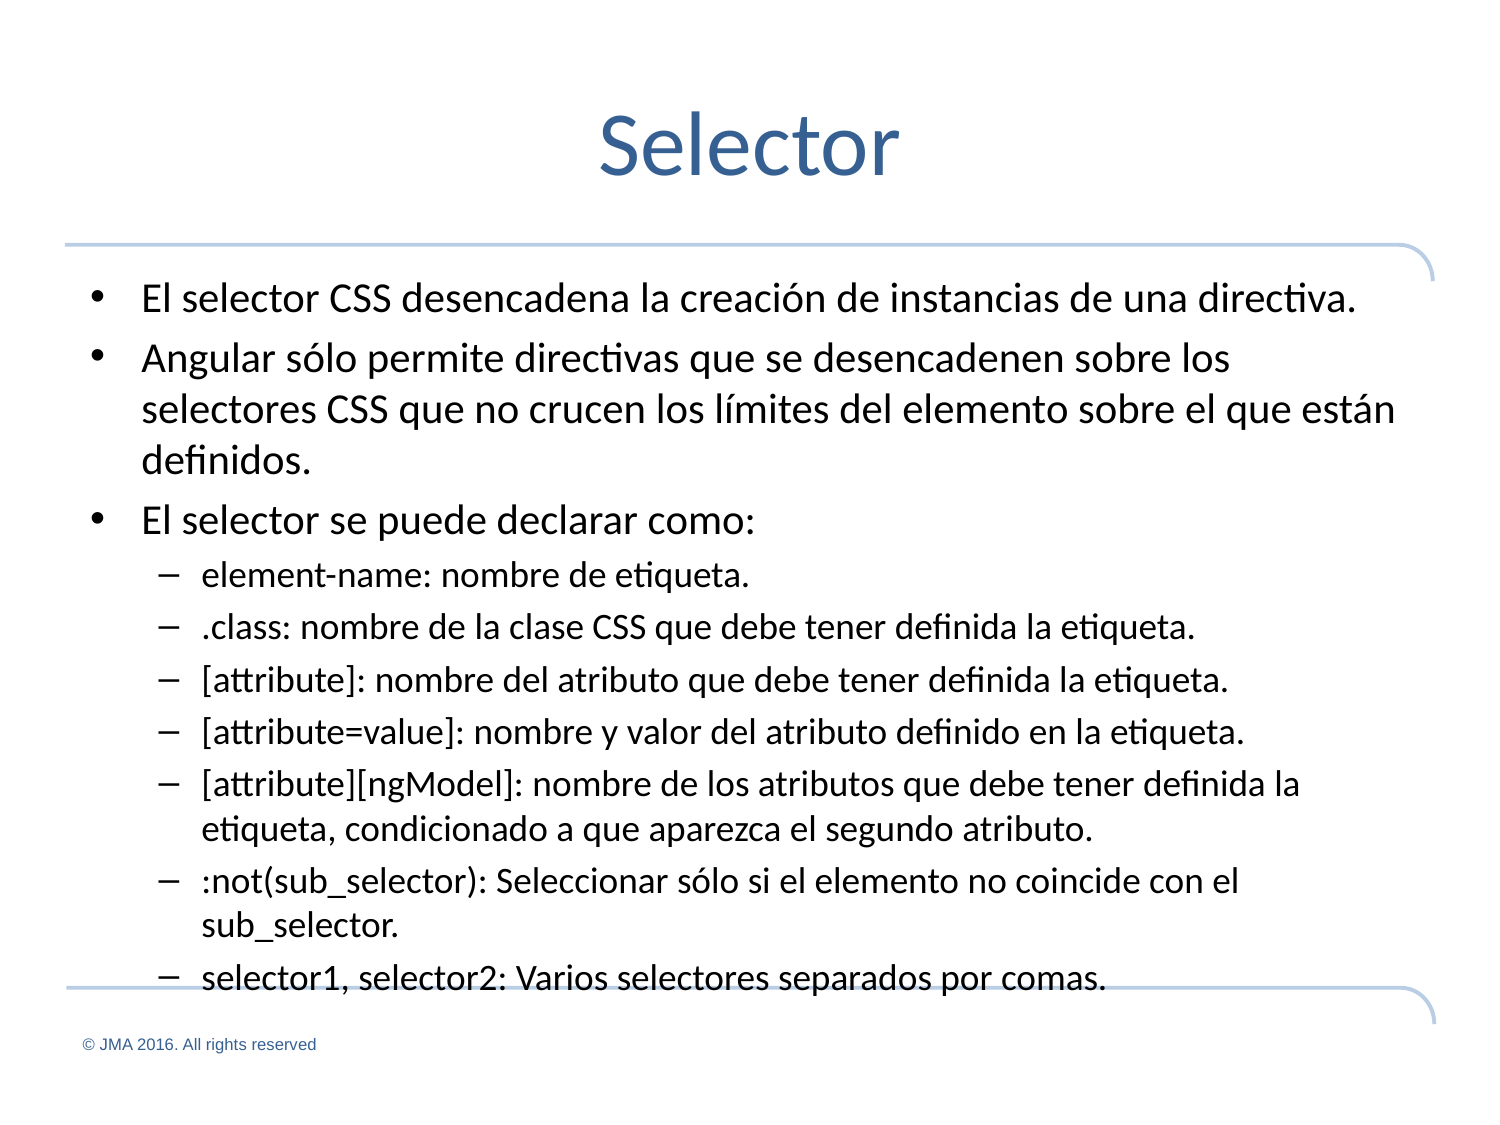

# Selector
El selector CSS desencadena la creación de instancias de una directiva.
Angular sólo permite directivas que se desencadenen sobre los selectores CSS que no crucen los límites del elemento sobre el que están definidos.
El selector se puede declarar como:
element-name: nombre de etiqueta.
.class: nombre de la clase CSS que debe tener definida la etiqueta.
[attribute]: nombre del atributo que debe tener definida la etiqueta.
[attribute=value]: nombre y valor del atributo definido en la etiqueta.
[attribute][ngModel]: nombre de los atributos que debe tener definida la etiqueta, condicionado a que aparezca el segundo atributo.
:not(sub_selector): Seleccionar sólo si el elemento no coincide con el sub_selector.
selector1, selector2: Varios selectores separados por comas.